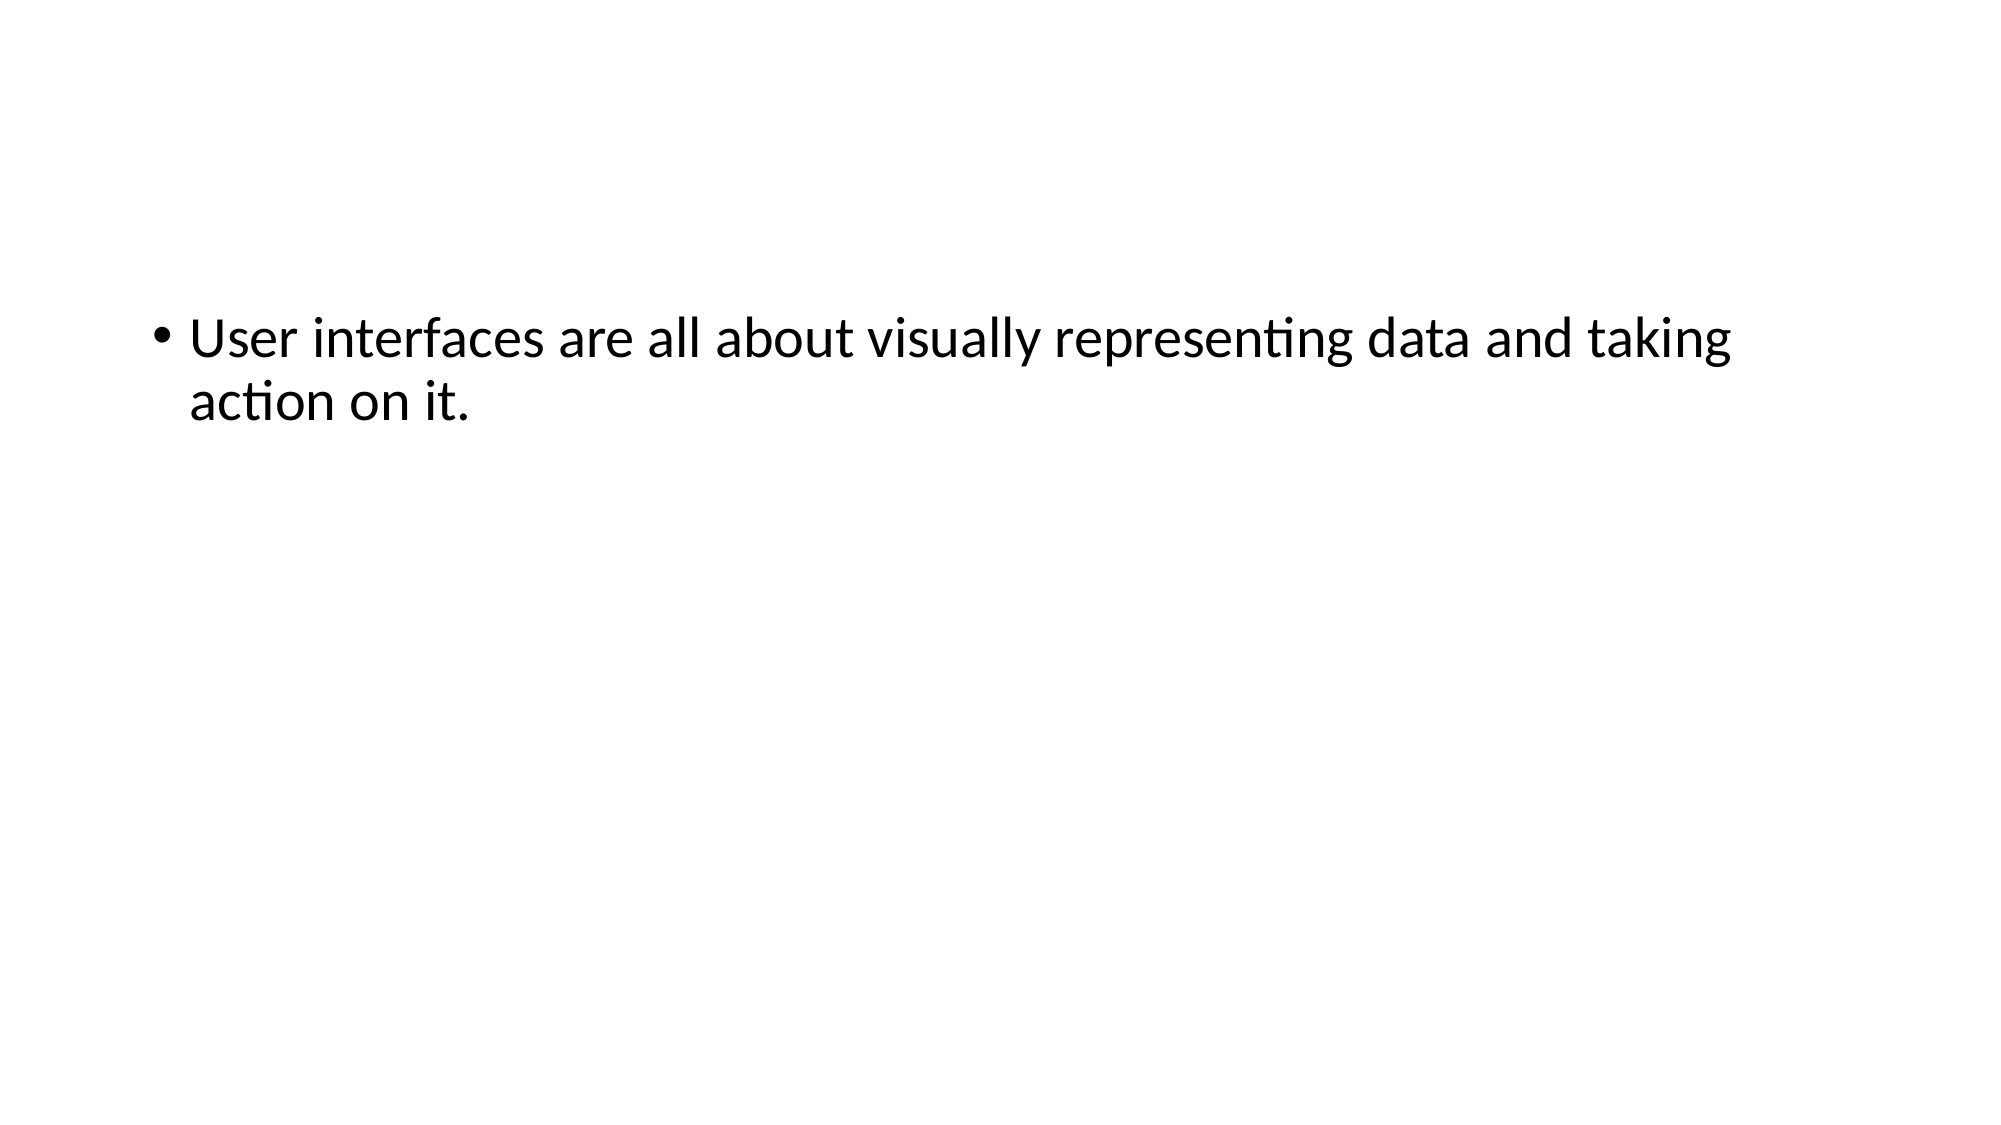

#
User interfaces are all about visually representing data and taking action on it.